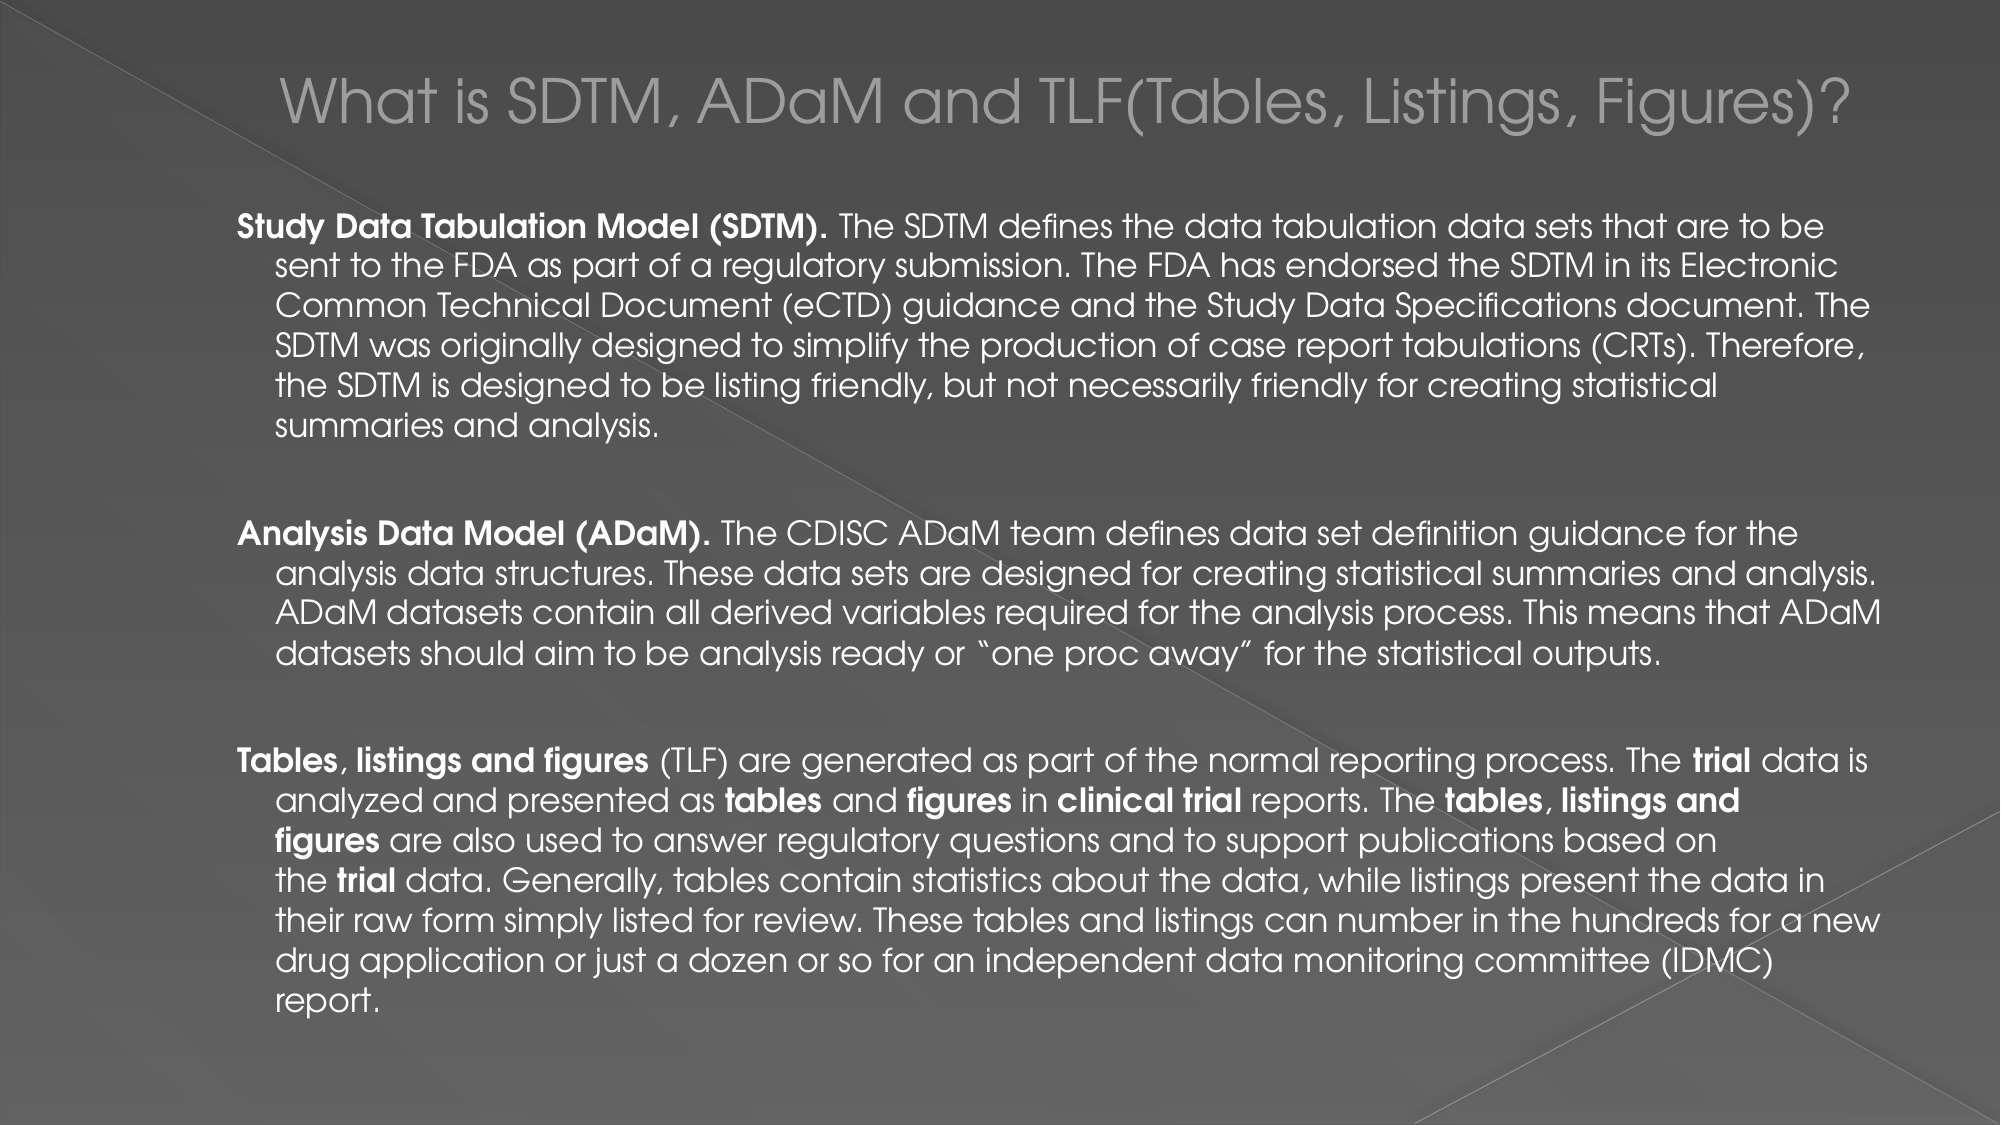

# What is SDTM, ADaM and TLF(Tables, Listings, Figures)?
Study Data Tabulation Model (SDTM). The SDTM defines the data tabulation data sets that are to be sent to the FDA as part of a regulatory submission. The FDA has endorsed the SDTM in its Electronic Common Technical Document (eCTD) guidance and the Study Data Specifications document. The SDTM was originally designed to simplify the production of case report tabulations (CRTs). Therefore, the SDTM is designed to be listing friendly, but not necessarily friendly for creating statistical summaries and analysis.

Analysis Data Model (ADaM). The CDISC ADaM team defines data set definition guidance for the analysis data structures. These data sets are designed for creating statistical summaries and analysis. ADaM datasets contain all derived variables required for the analysis process. This means that ADaM datasets should aim to be analysis ready or “one proc away” for the statistical outputs.

Tables, listings and figures (TLF) are generated as part of the normal reporting process. The trial data is analyzed and presented as tables and figures in clinical trial reports. The tables, listings and figures are also used to answer regulatory questions and to support publications based on the trial data. Generally, tables contain statistics about the data, while listings present the data in their raw form simply listed for review. These tables and listings can number in the hundreds for a new drug application or just a dozen or so for an independent data monitoring committee (IDMC) report.